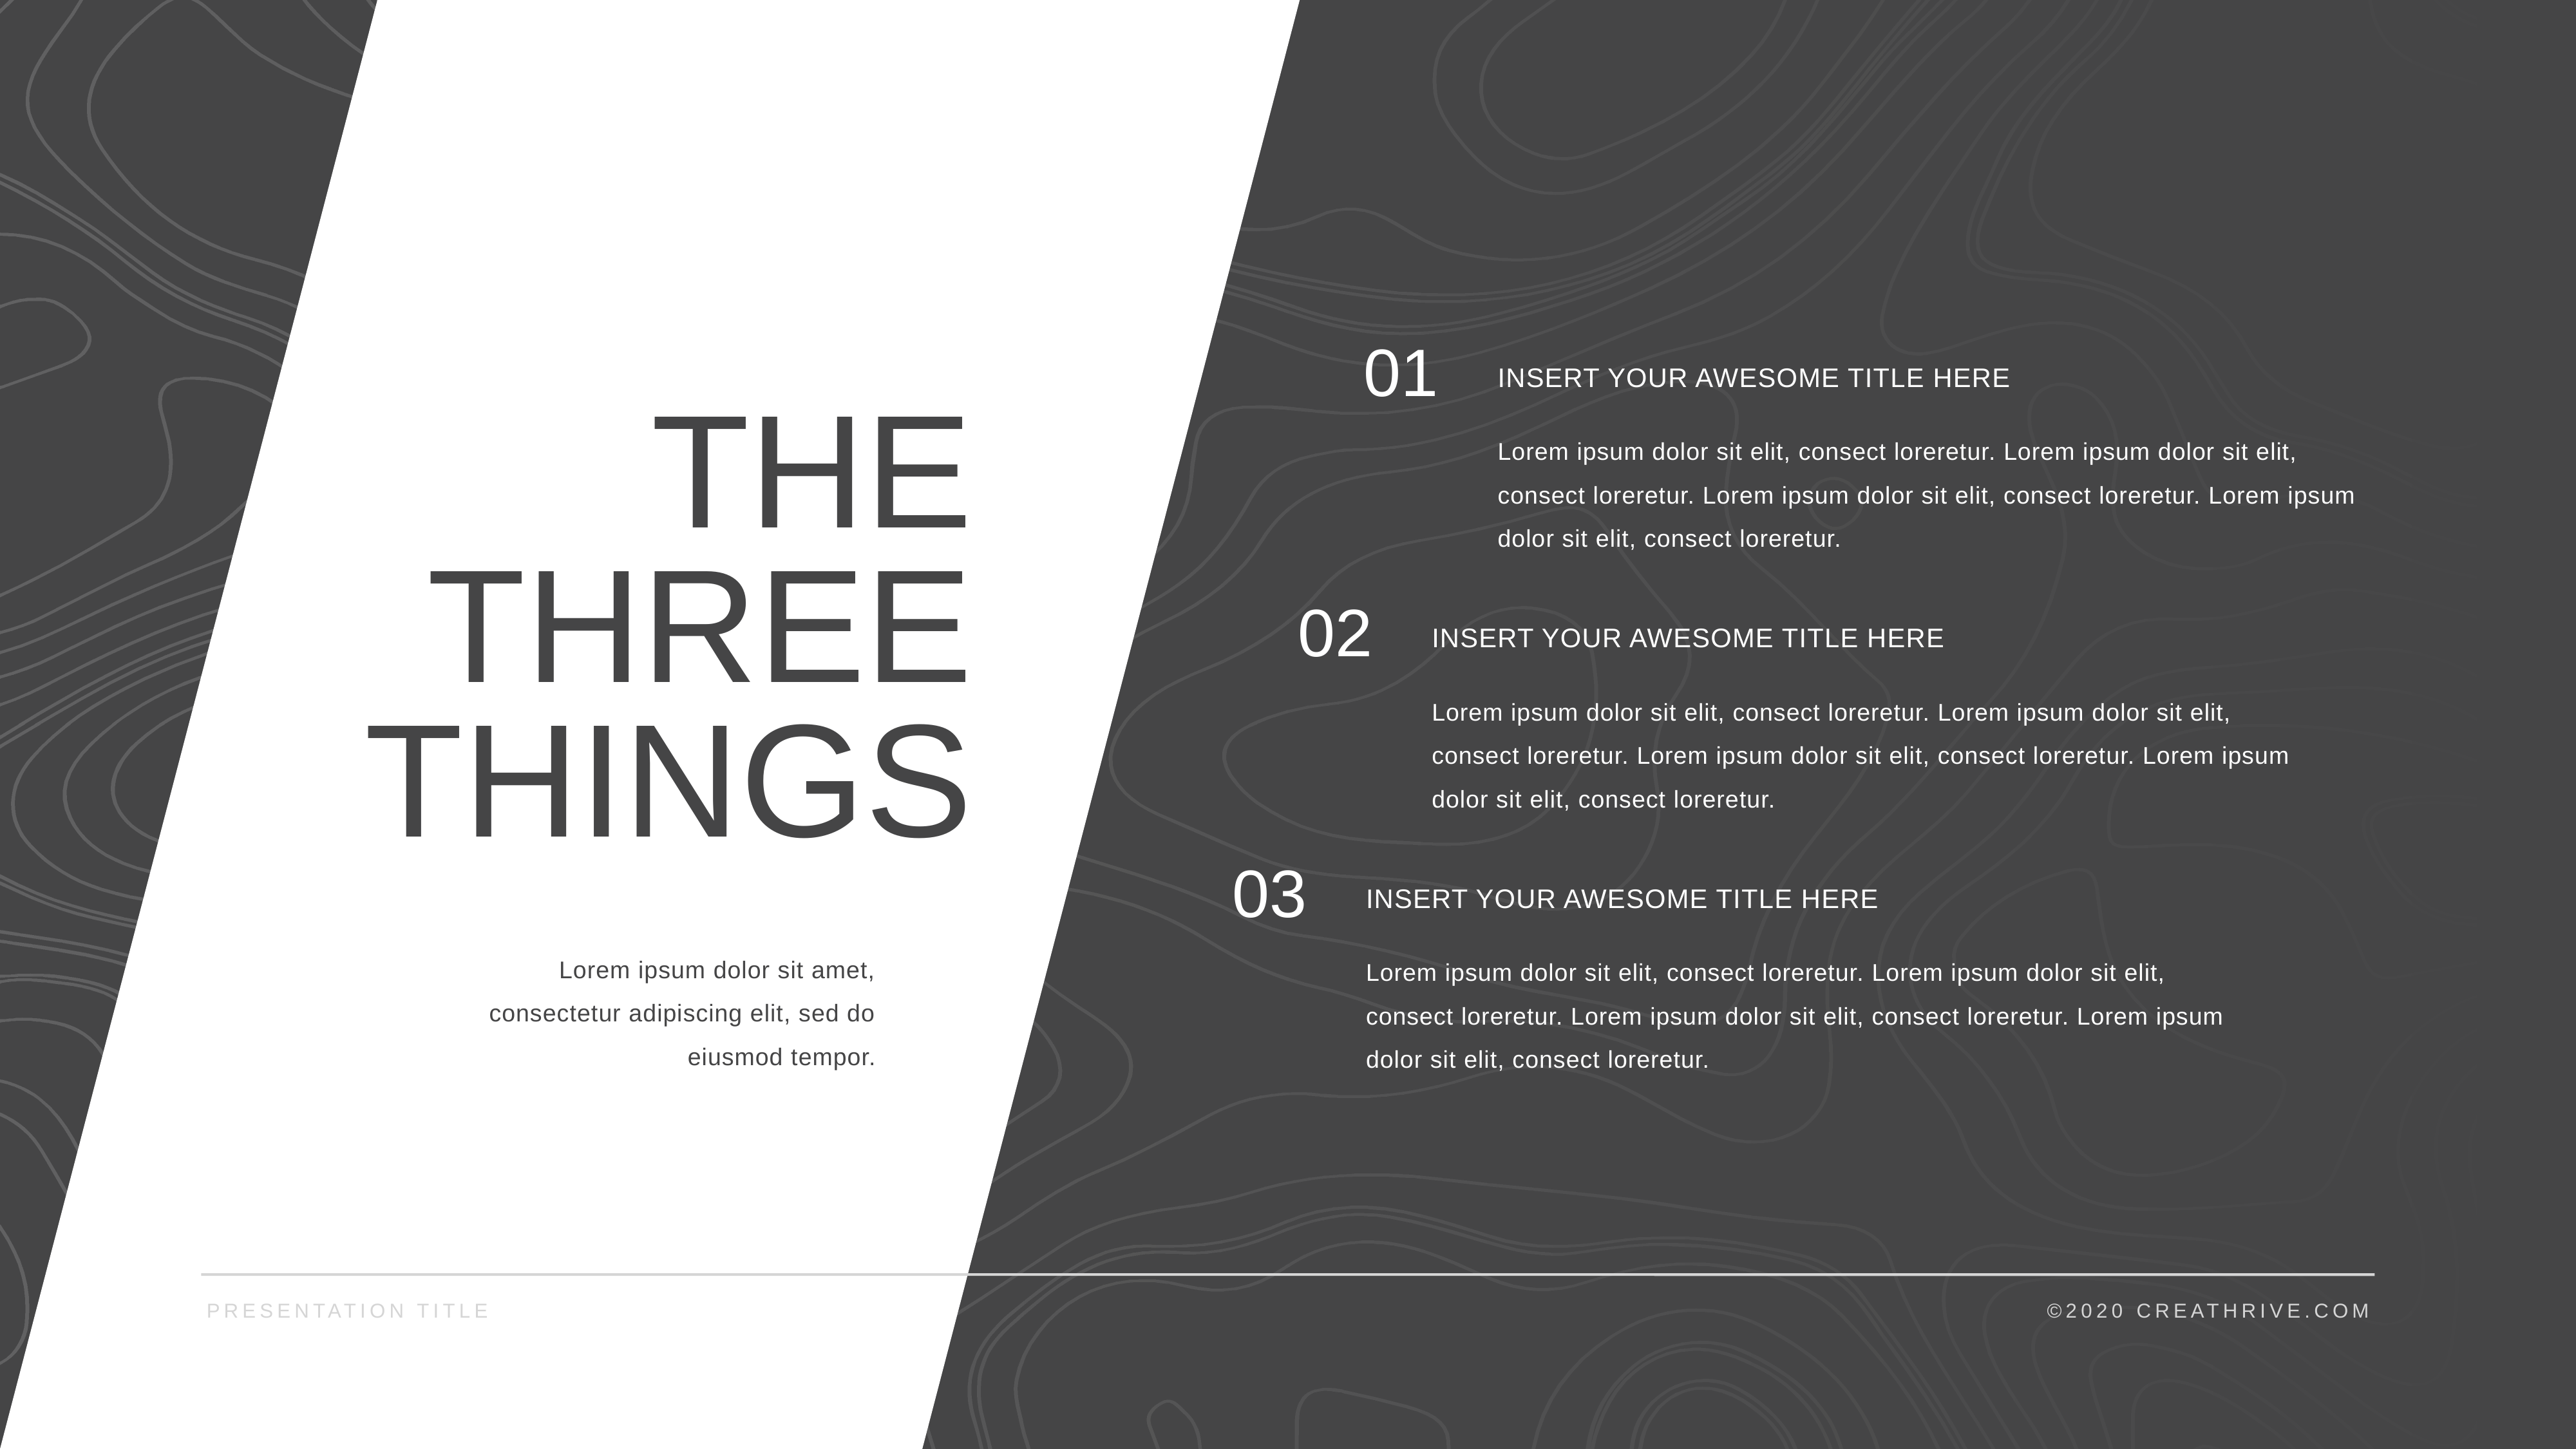

01
Insert your awesome title here
Lorem ipsum dolor sit elit, consect loreretur. Lorem ipsum dolor sit elit, consect loreretur. Lorem ipsum dolor sit elit, consect loreretur. Lorem ipsum dolor sit elit, consect loreretur.
The three things
02
Insert your awesome title here
Lorem ipsum dolor sit elit, consect loreretur. Lorem ipsum dolor sit elit, consect loreretur. Lorem ipsum dolor sit elit, consect loreretur. Lorem ipsum dolor sit elit, consect loreretur.
03
Insert your awesome title here
Lorem ipsum dolor sit elit, consect loreretur. Lorem ipsum dolor sit elit, consect loreretur. Lorem ipsum dolor sit elit, consect loreretur. Lorem ipsum dolor sit elit, consect loreretur.
Lorem ipsum dolor sit amet, consectetur adipiscing elit, sed do eiusmod tempor.

Presentation title
©2020 Creathrive.com